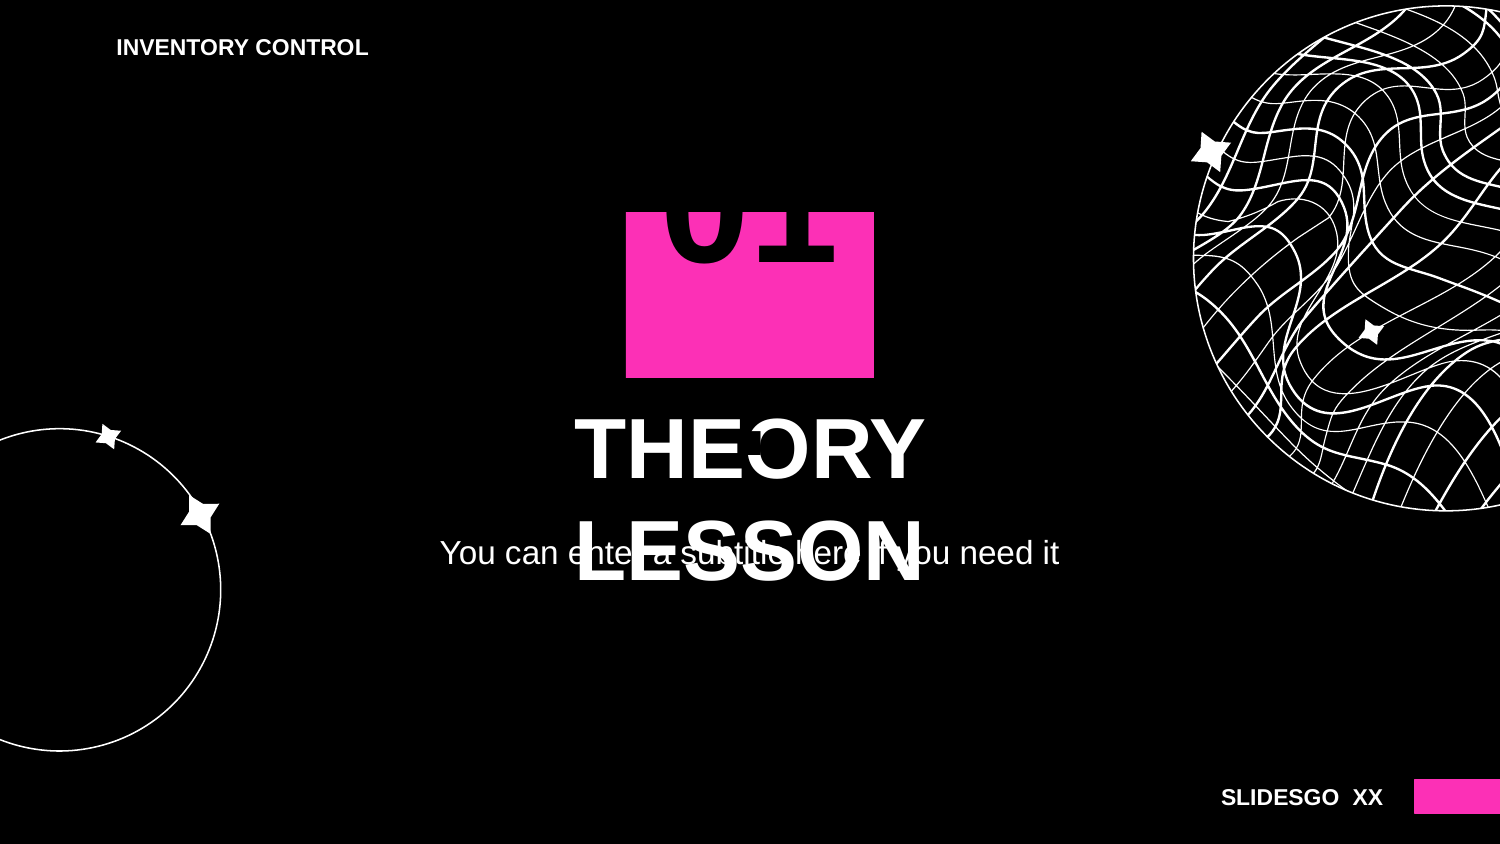

INVENTORY CONTROL
01.
# THEORY LESSON
You can enter a subtitle here if you need it
SLIDESGO  XX